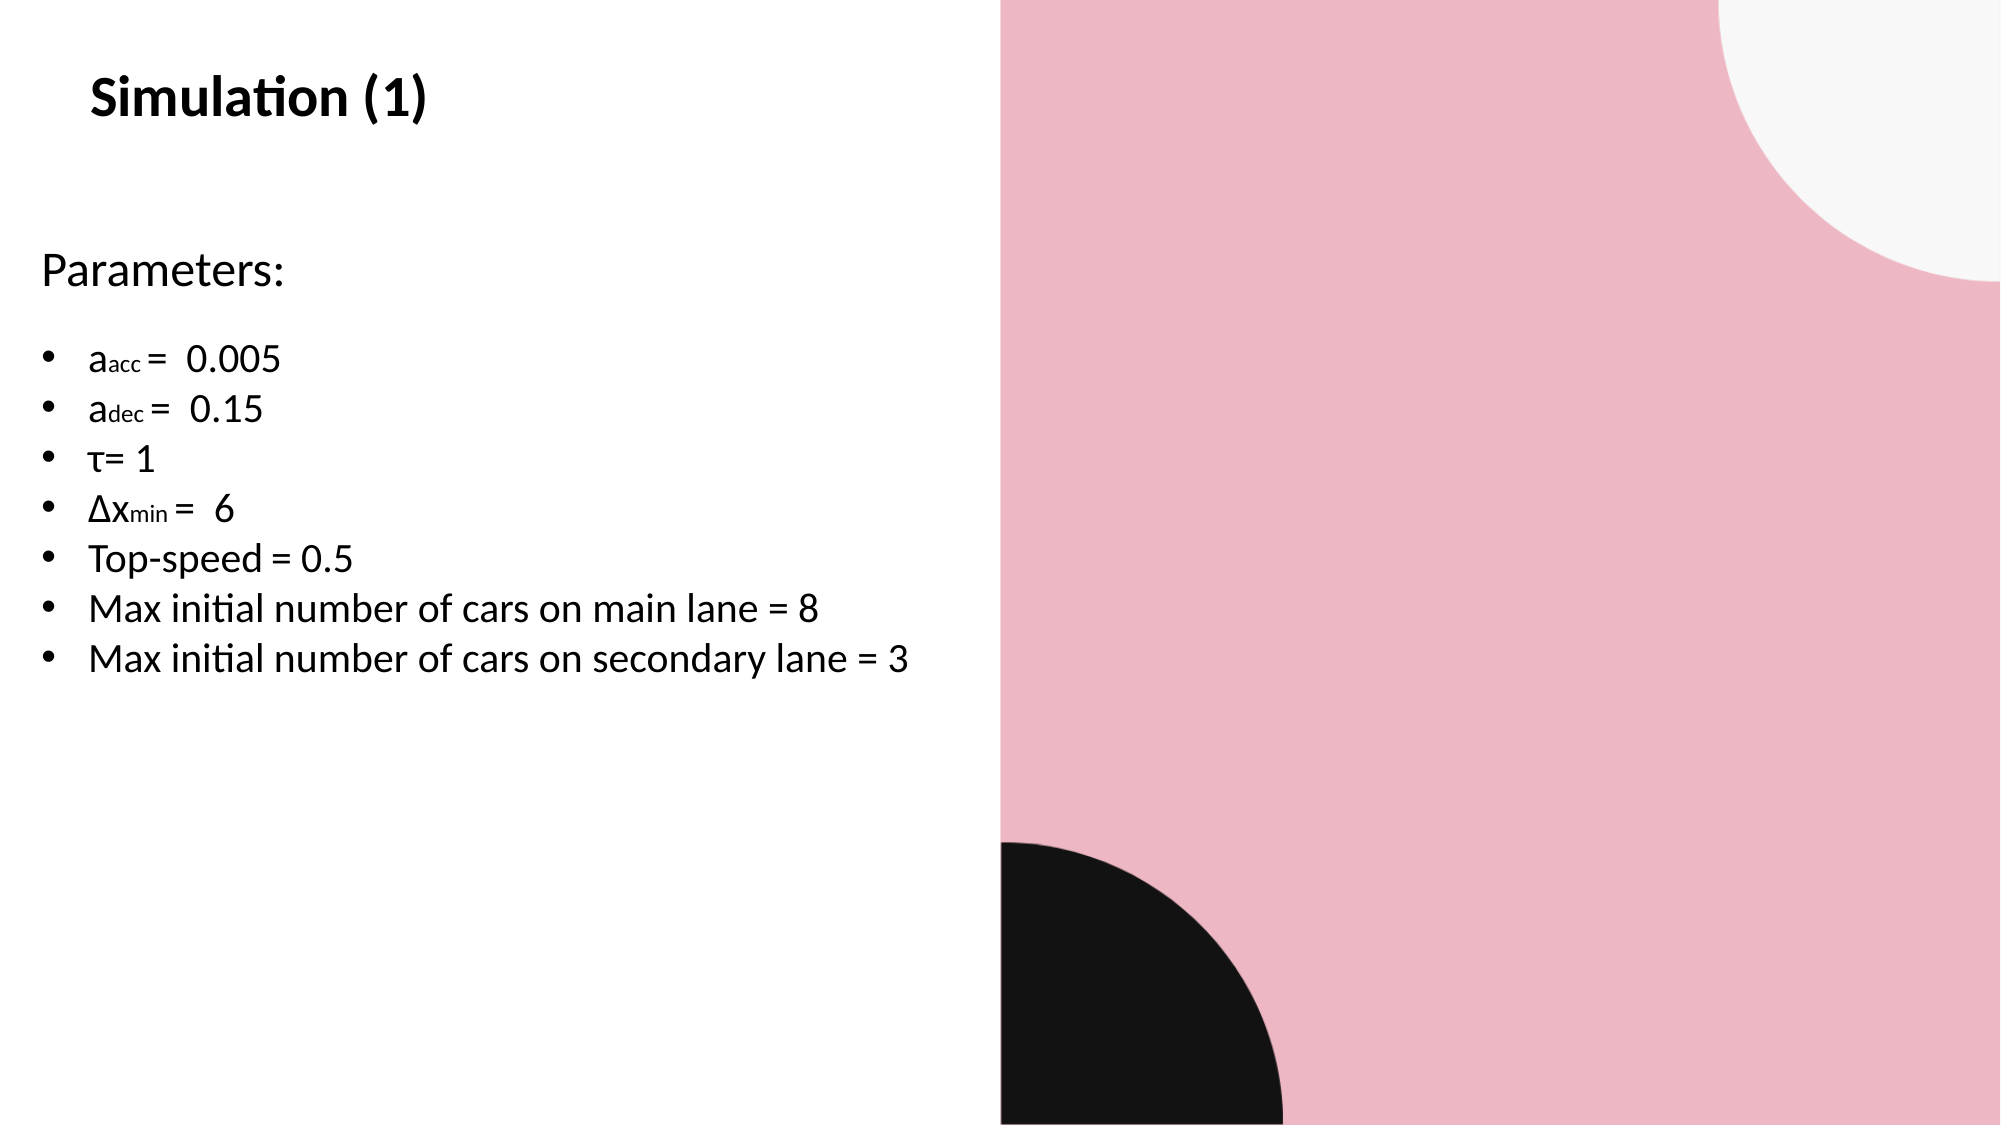

Simulation (1)
Parameters:

aacc =  0.005
adec =  0.15
τ= 1
Δxmin =  6
Top-speed = 0.5
Max initial number of cars on main lane = 8
Max initial number of cars on secondary lane = 3